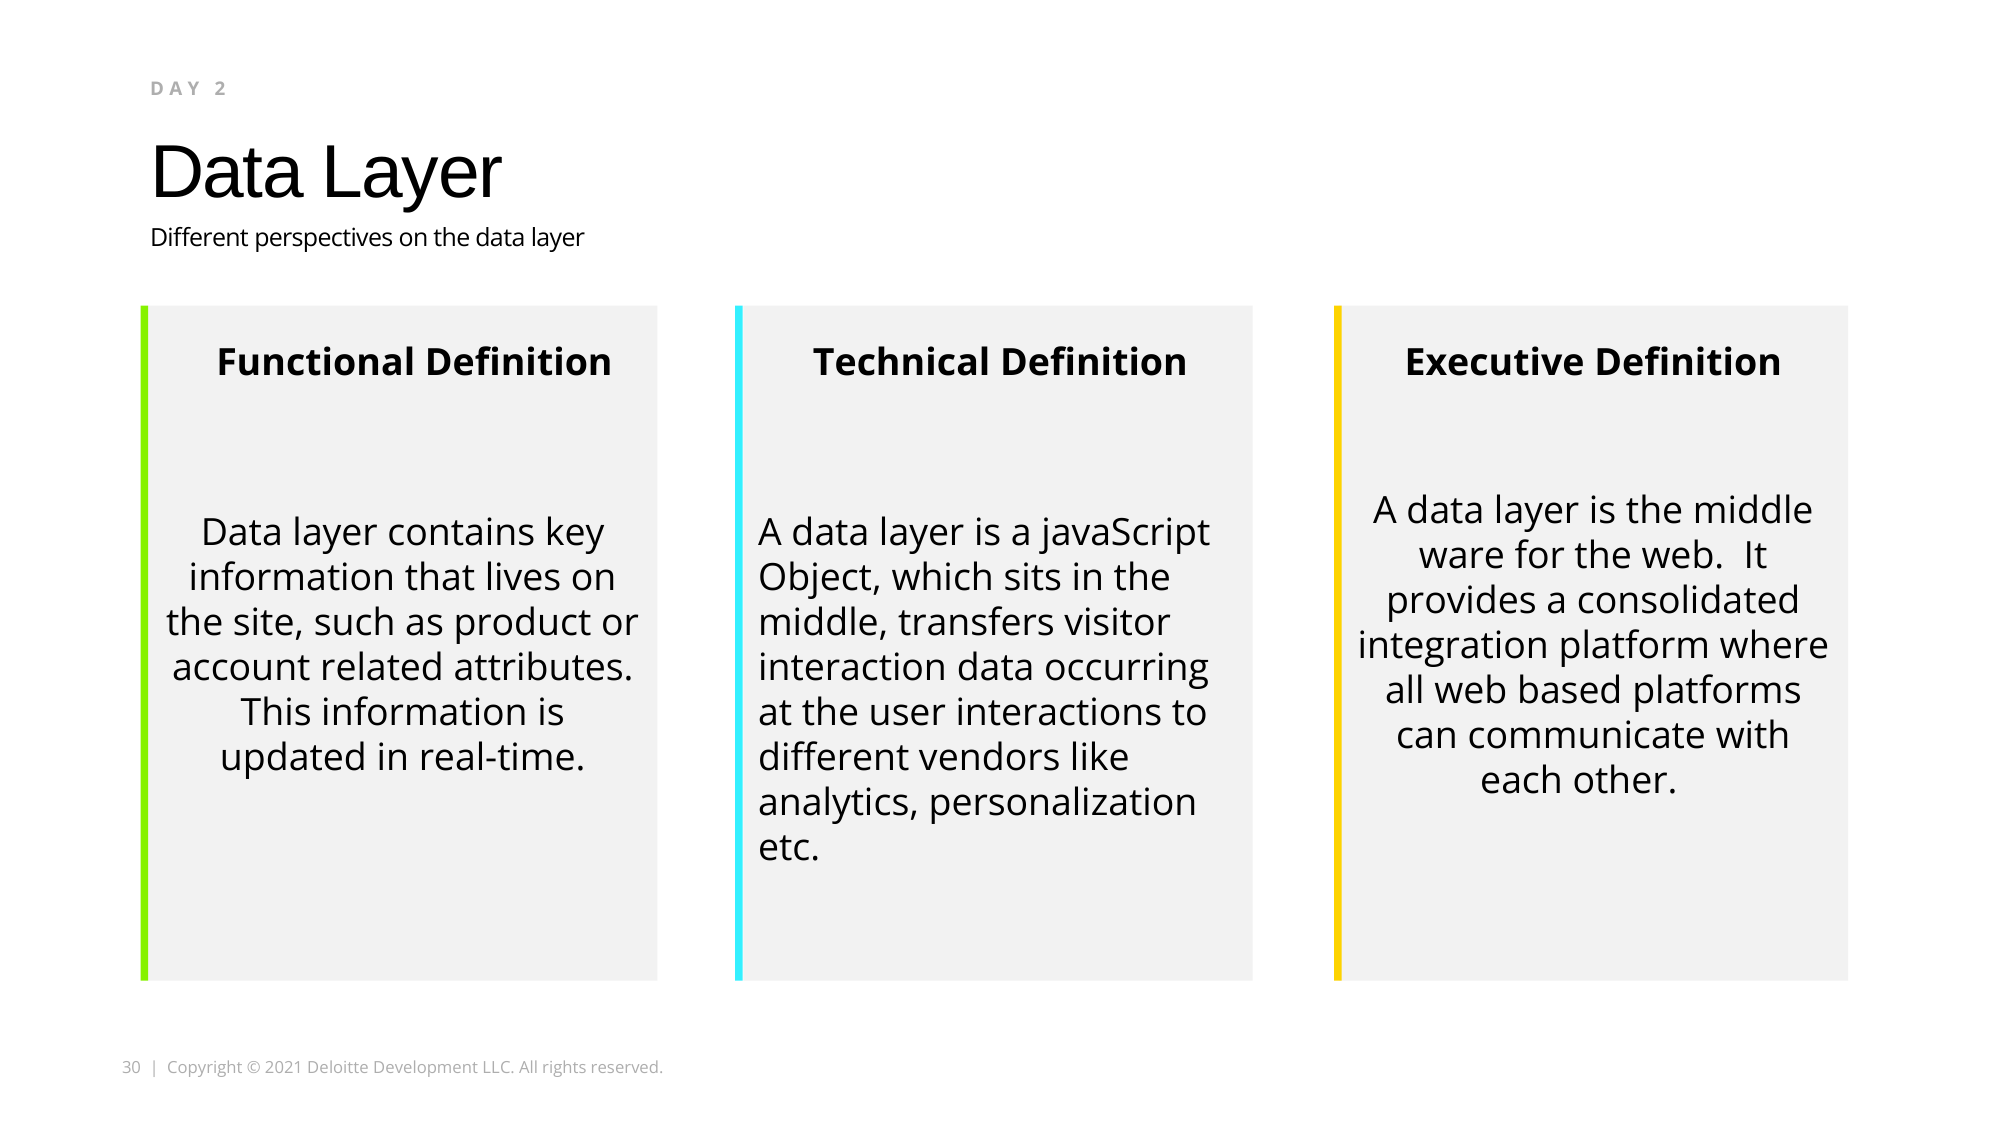

https://share.vidyard.com/watch/3FLuYbbWLmMnYAC86Vufbv?
https://share.vidyard.com/watch/12hM7chXdumN6BRkkK13bx?
https://quip.com/IblfAoIPCURi/TEMPLATE-Site-Mapping-Blueprint-eCommerce-Example
https://quip.com/4DJwAxzuDKbR/Sitemap-QA-Checklist-and-Best-Practices
https://developer.evergage.com/web-integration/sitemap/examples

Quip
Mention Events/Actions
Day 2
# Data Layer

Different perspectives on the data layer

Data layer contains key information that lives on the site, such as product or account related attributes. This information is updated in real-time.

A data layer is a javaScript Object, which sits in the middle, transfers visitor interaction data occurring at the user interactions to different vendors like analytics, personalization etc.

A data layer is the middle ware for the web.  It provides a consolidated integration platform where all web based platforms can communicate with each other.
Functional Definition
Technical Definition
Executive Definition